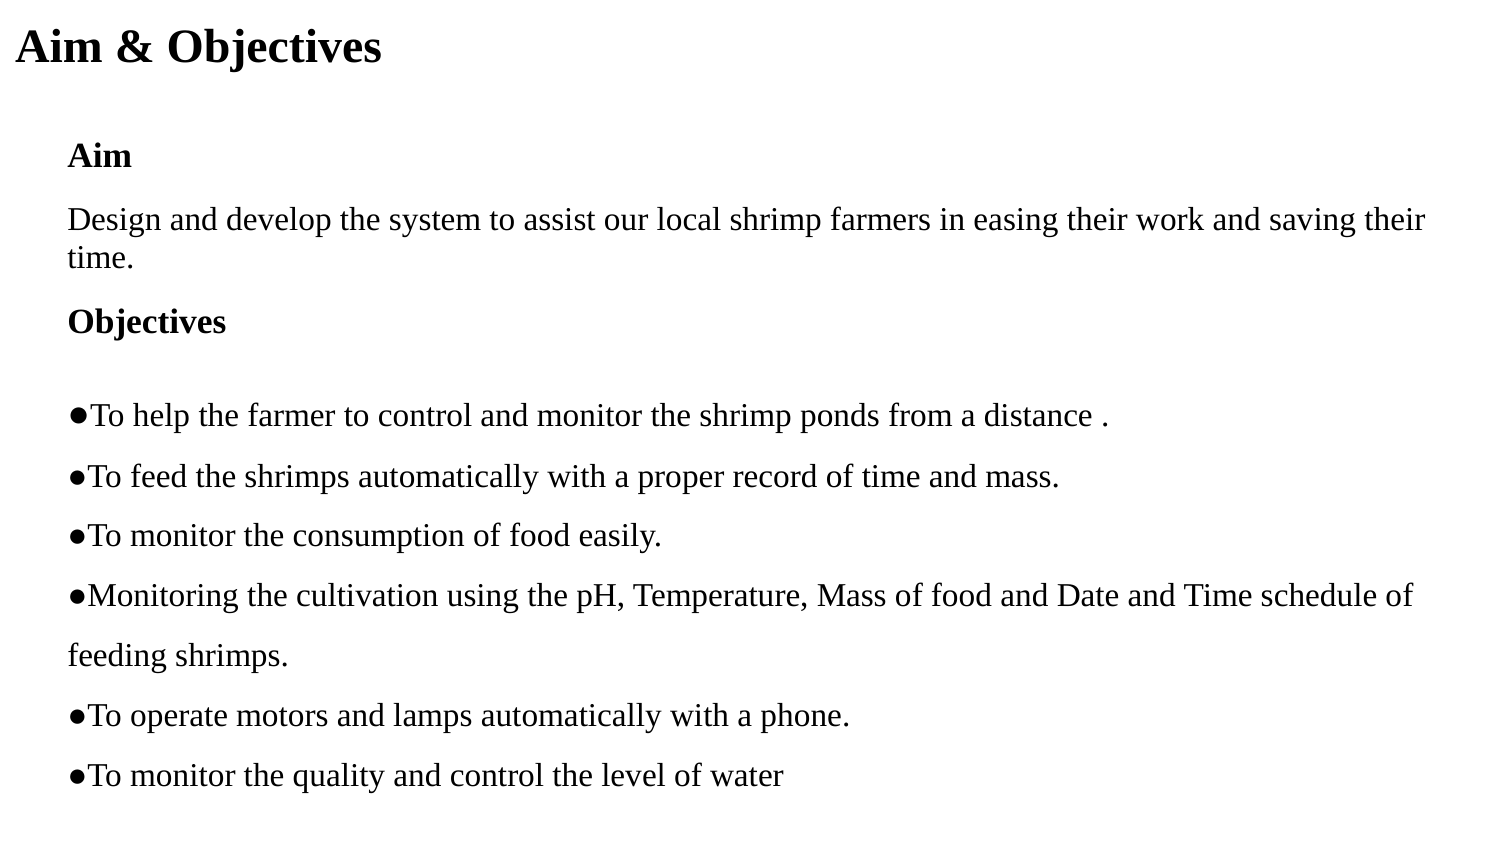

Aim & Objectives
Aim
Design and develop the system to assist our local shrimp farmers in easing their work and saving their time.
Objectives
●To help the farmer to control and monitor the shrimp ponds from a distance .
●To feed the shrimps automatically with a proper record of time and mass.
●To monitor the consumption of food easily.
●Monitoring the cultivation using the pH, Temperature, Mass of food and Date and Time schedule of feeding shrimps.
●To operate motors and lamps automatically with a phone.
●To monitor the quality and control the level of water